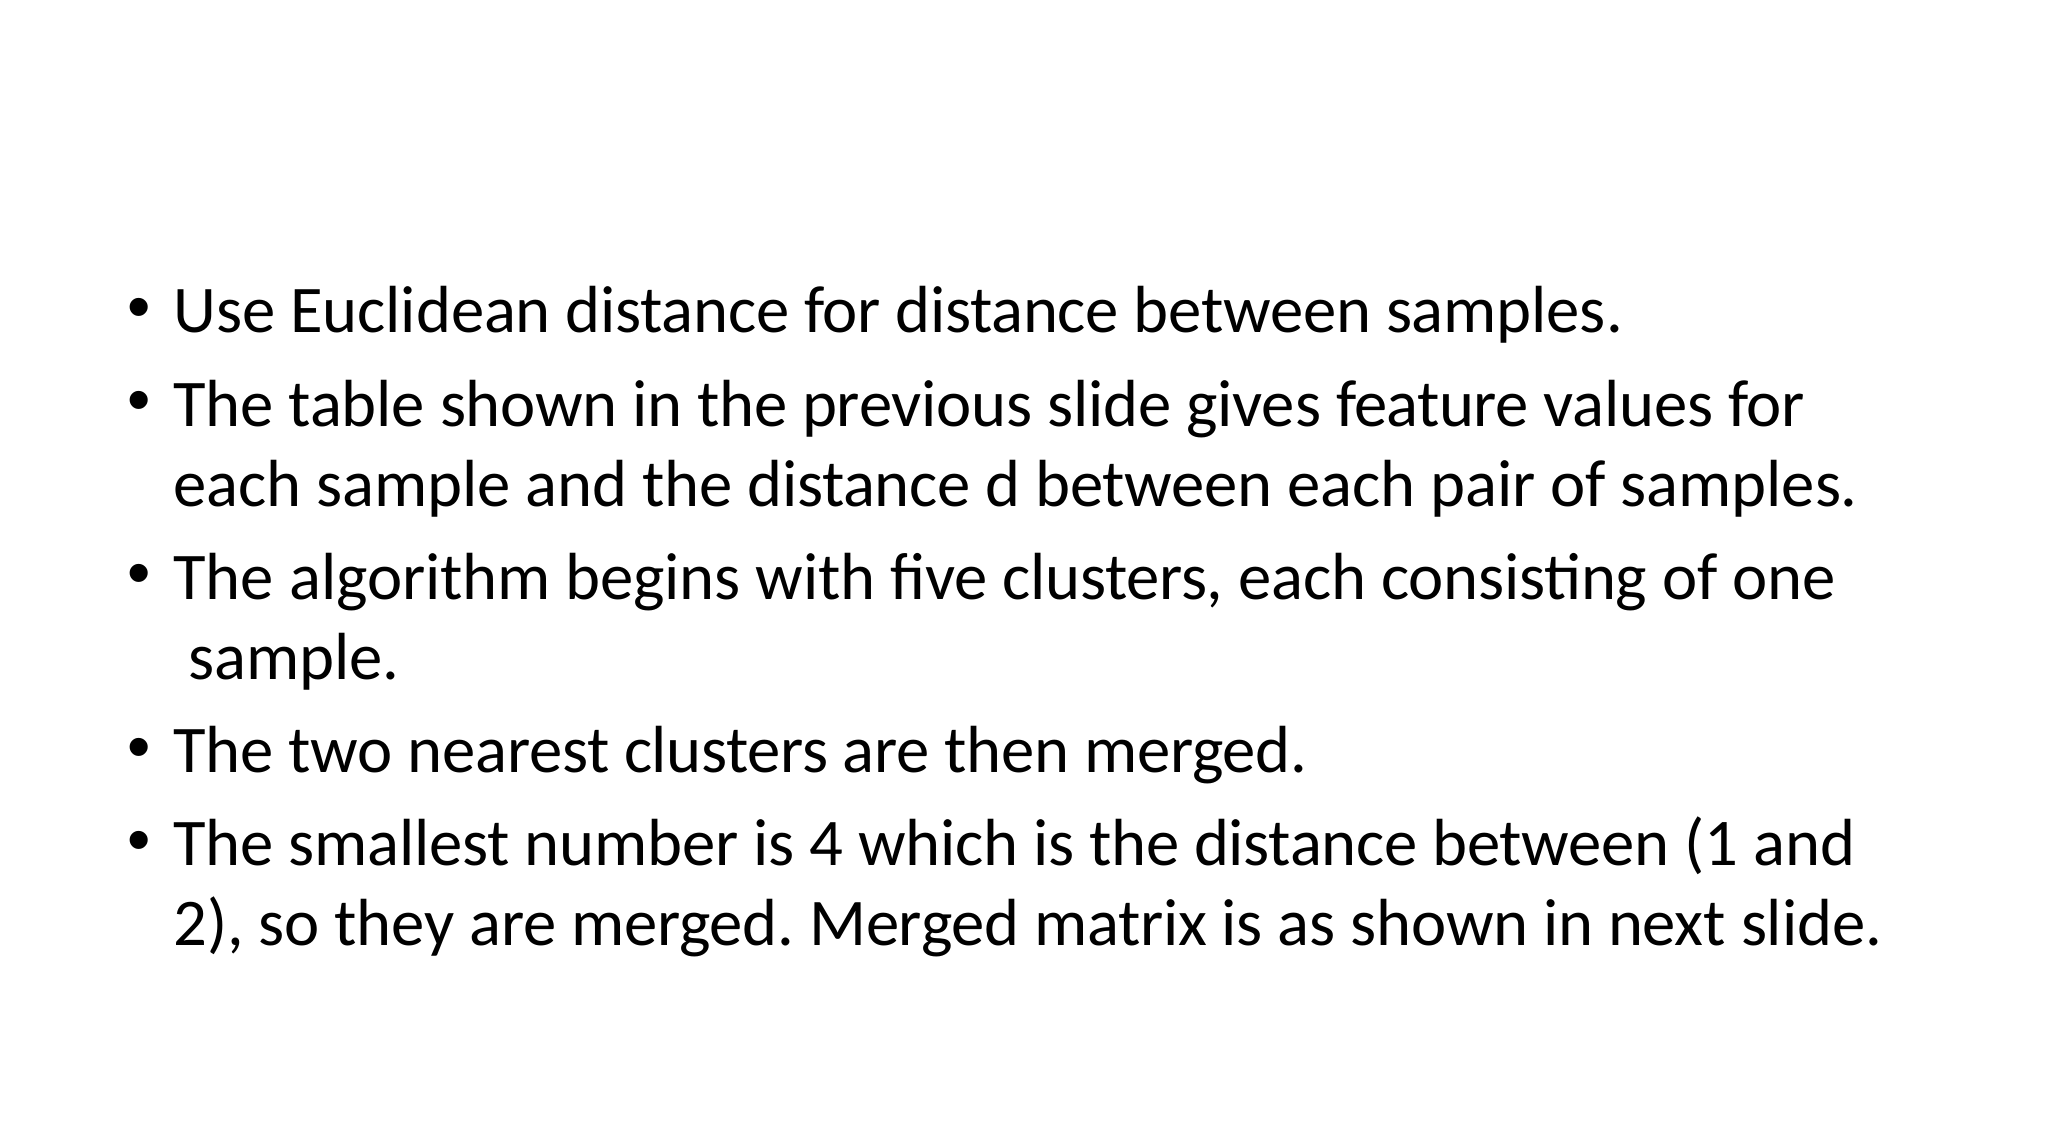

Use Euclidean distance for distance between samples.
The table shown in the previous slide gives feature values for  each sample and the distance d between each pair of samples.
The algorithm begins with five clusters, each consisting of one  sample.
The two nearest clusters are then merged.
The smallest number is 4 which is the distance between (1 and  2), so they are merged. Merged matrix is as shown in next slide.